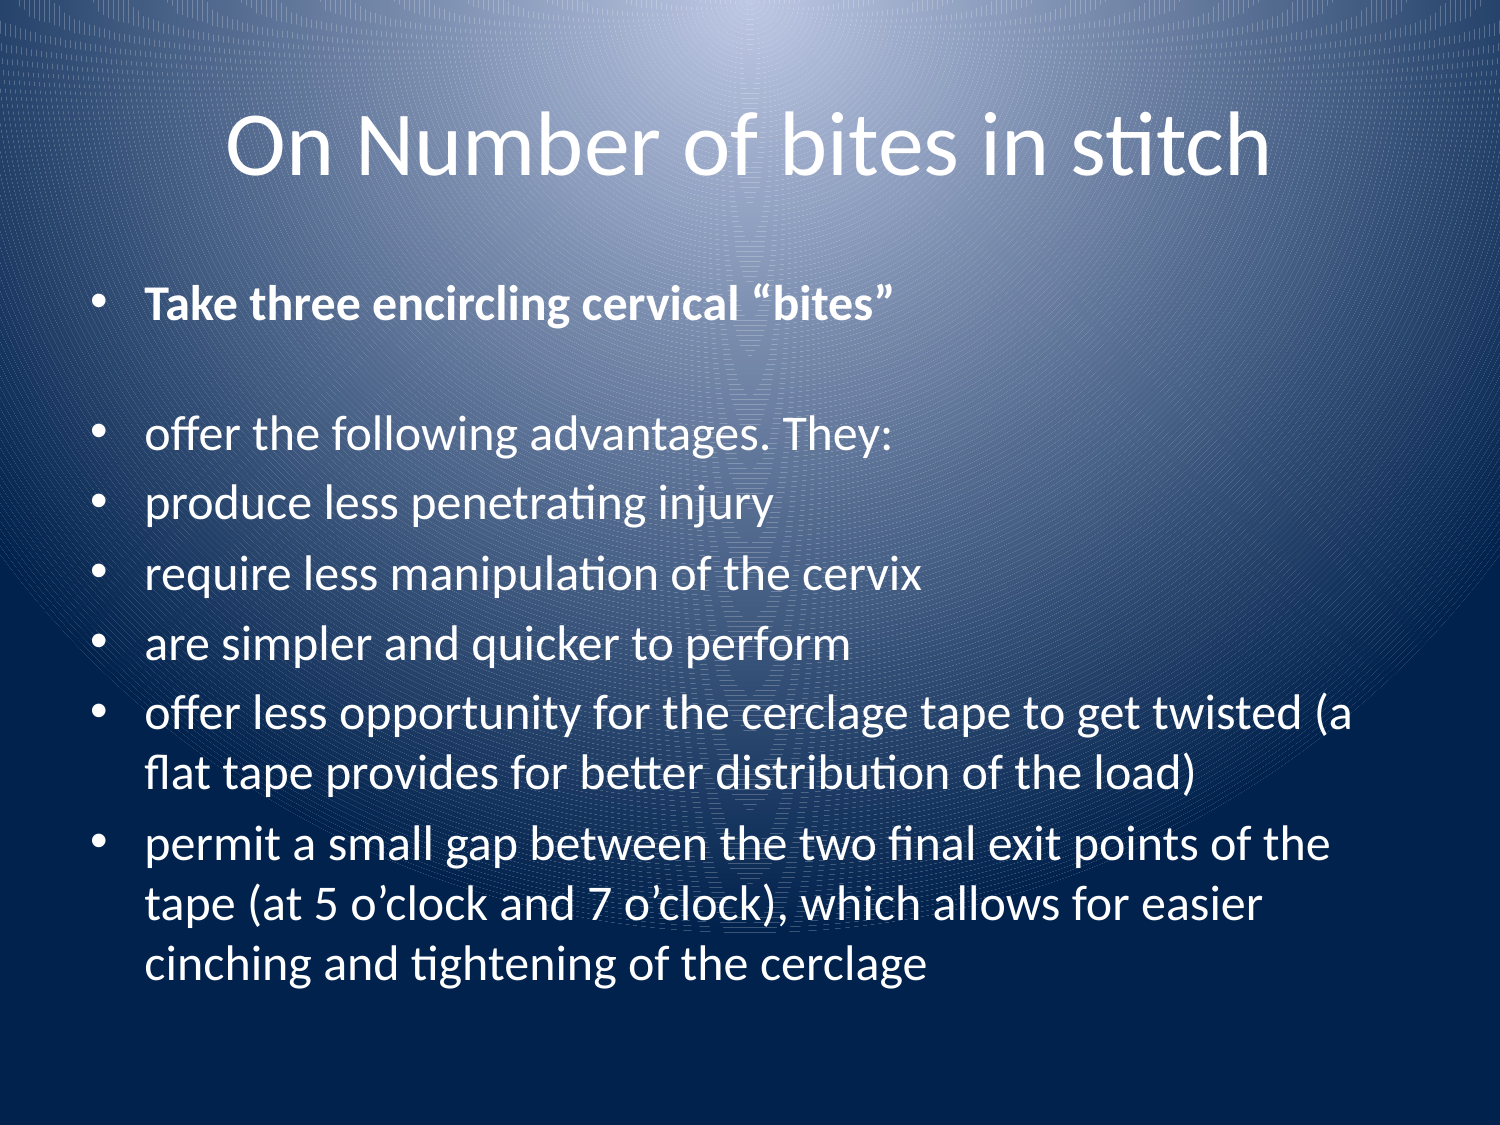

# On Number of bites in stitch
Take three encircling cervical “bites”
offer the following advantages. They:
produce less penetrating injury
require less manipulation of the cervix
are simpler and quicker to perform
offer less opportunity for the cerclage tape to get twisted (a flat tape provides for better distribution of the load)
permit a small gap between the two final exit points of the tape (at 5 o’clock and 7 o’clock), which allows for easier cinching and tightening of the cerclage